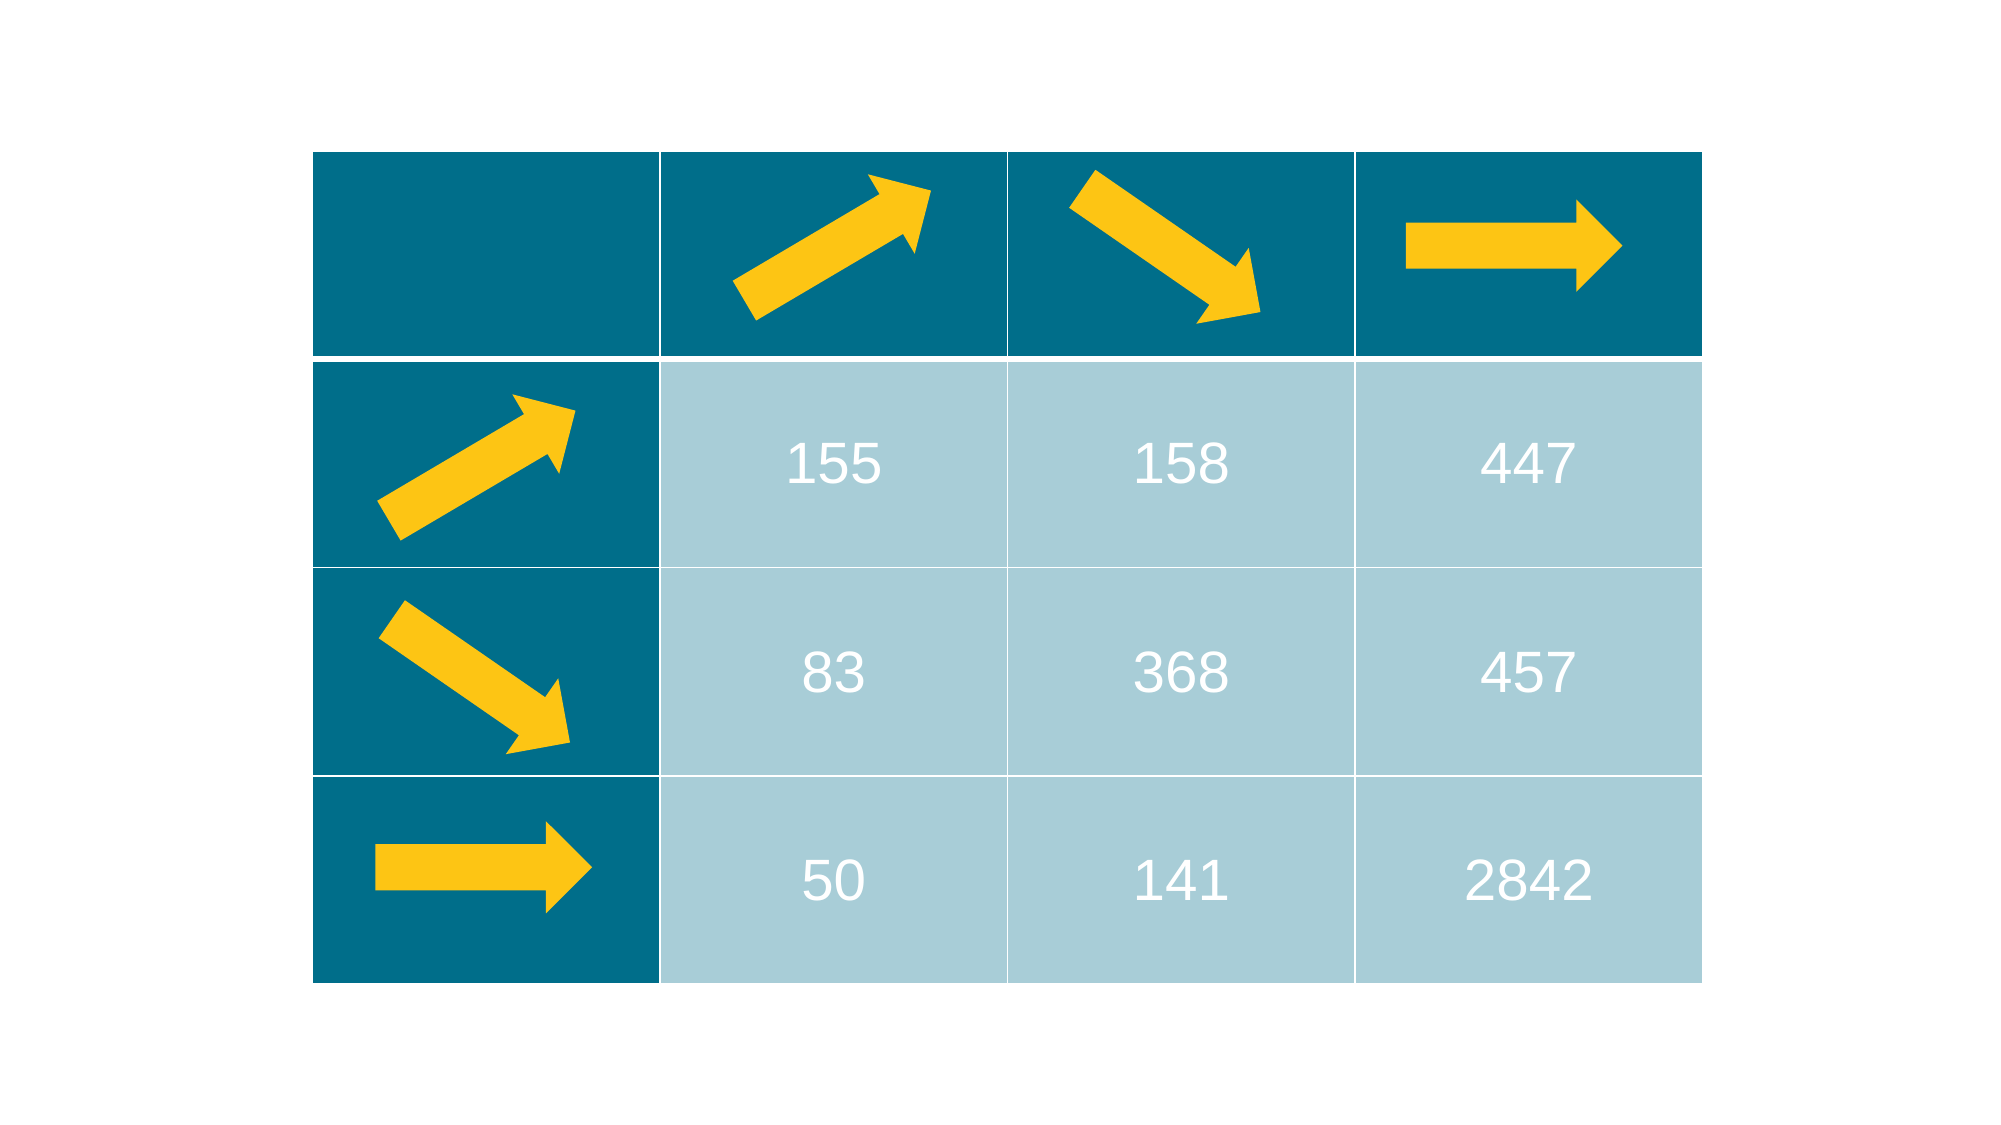

|  |  |  |  |
| --- | --- | --- | --- |
|  | 155 | 158 | 447 |
|  | 83 | 368 | 457 |
|  | 50 | 141 | 2842 |